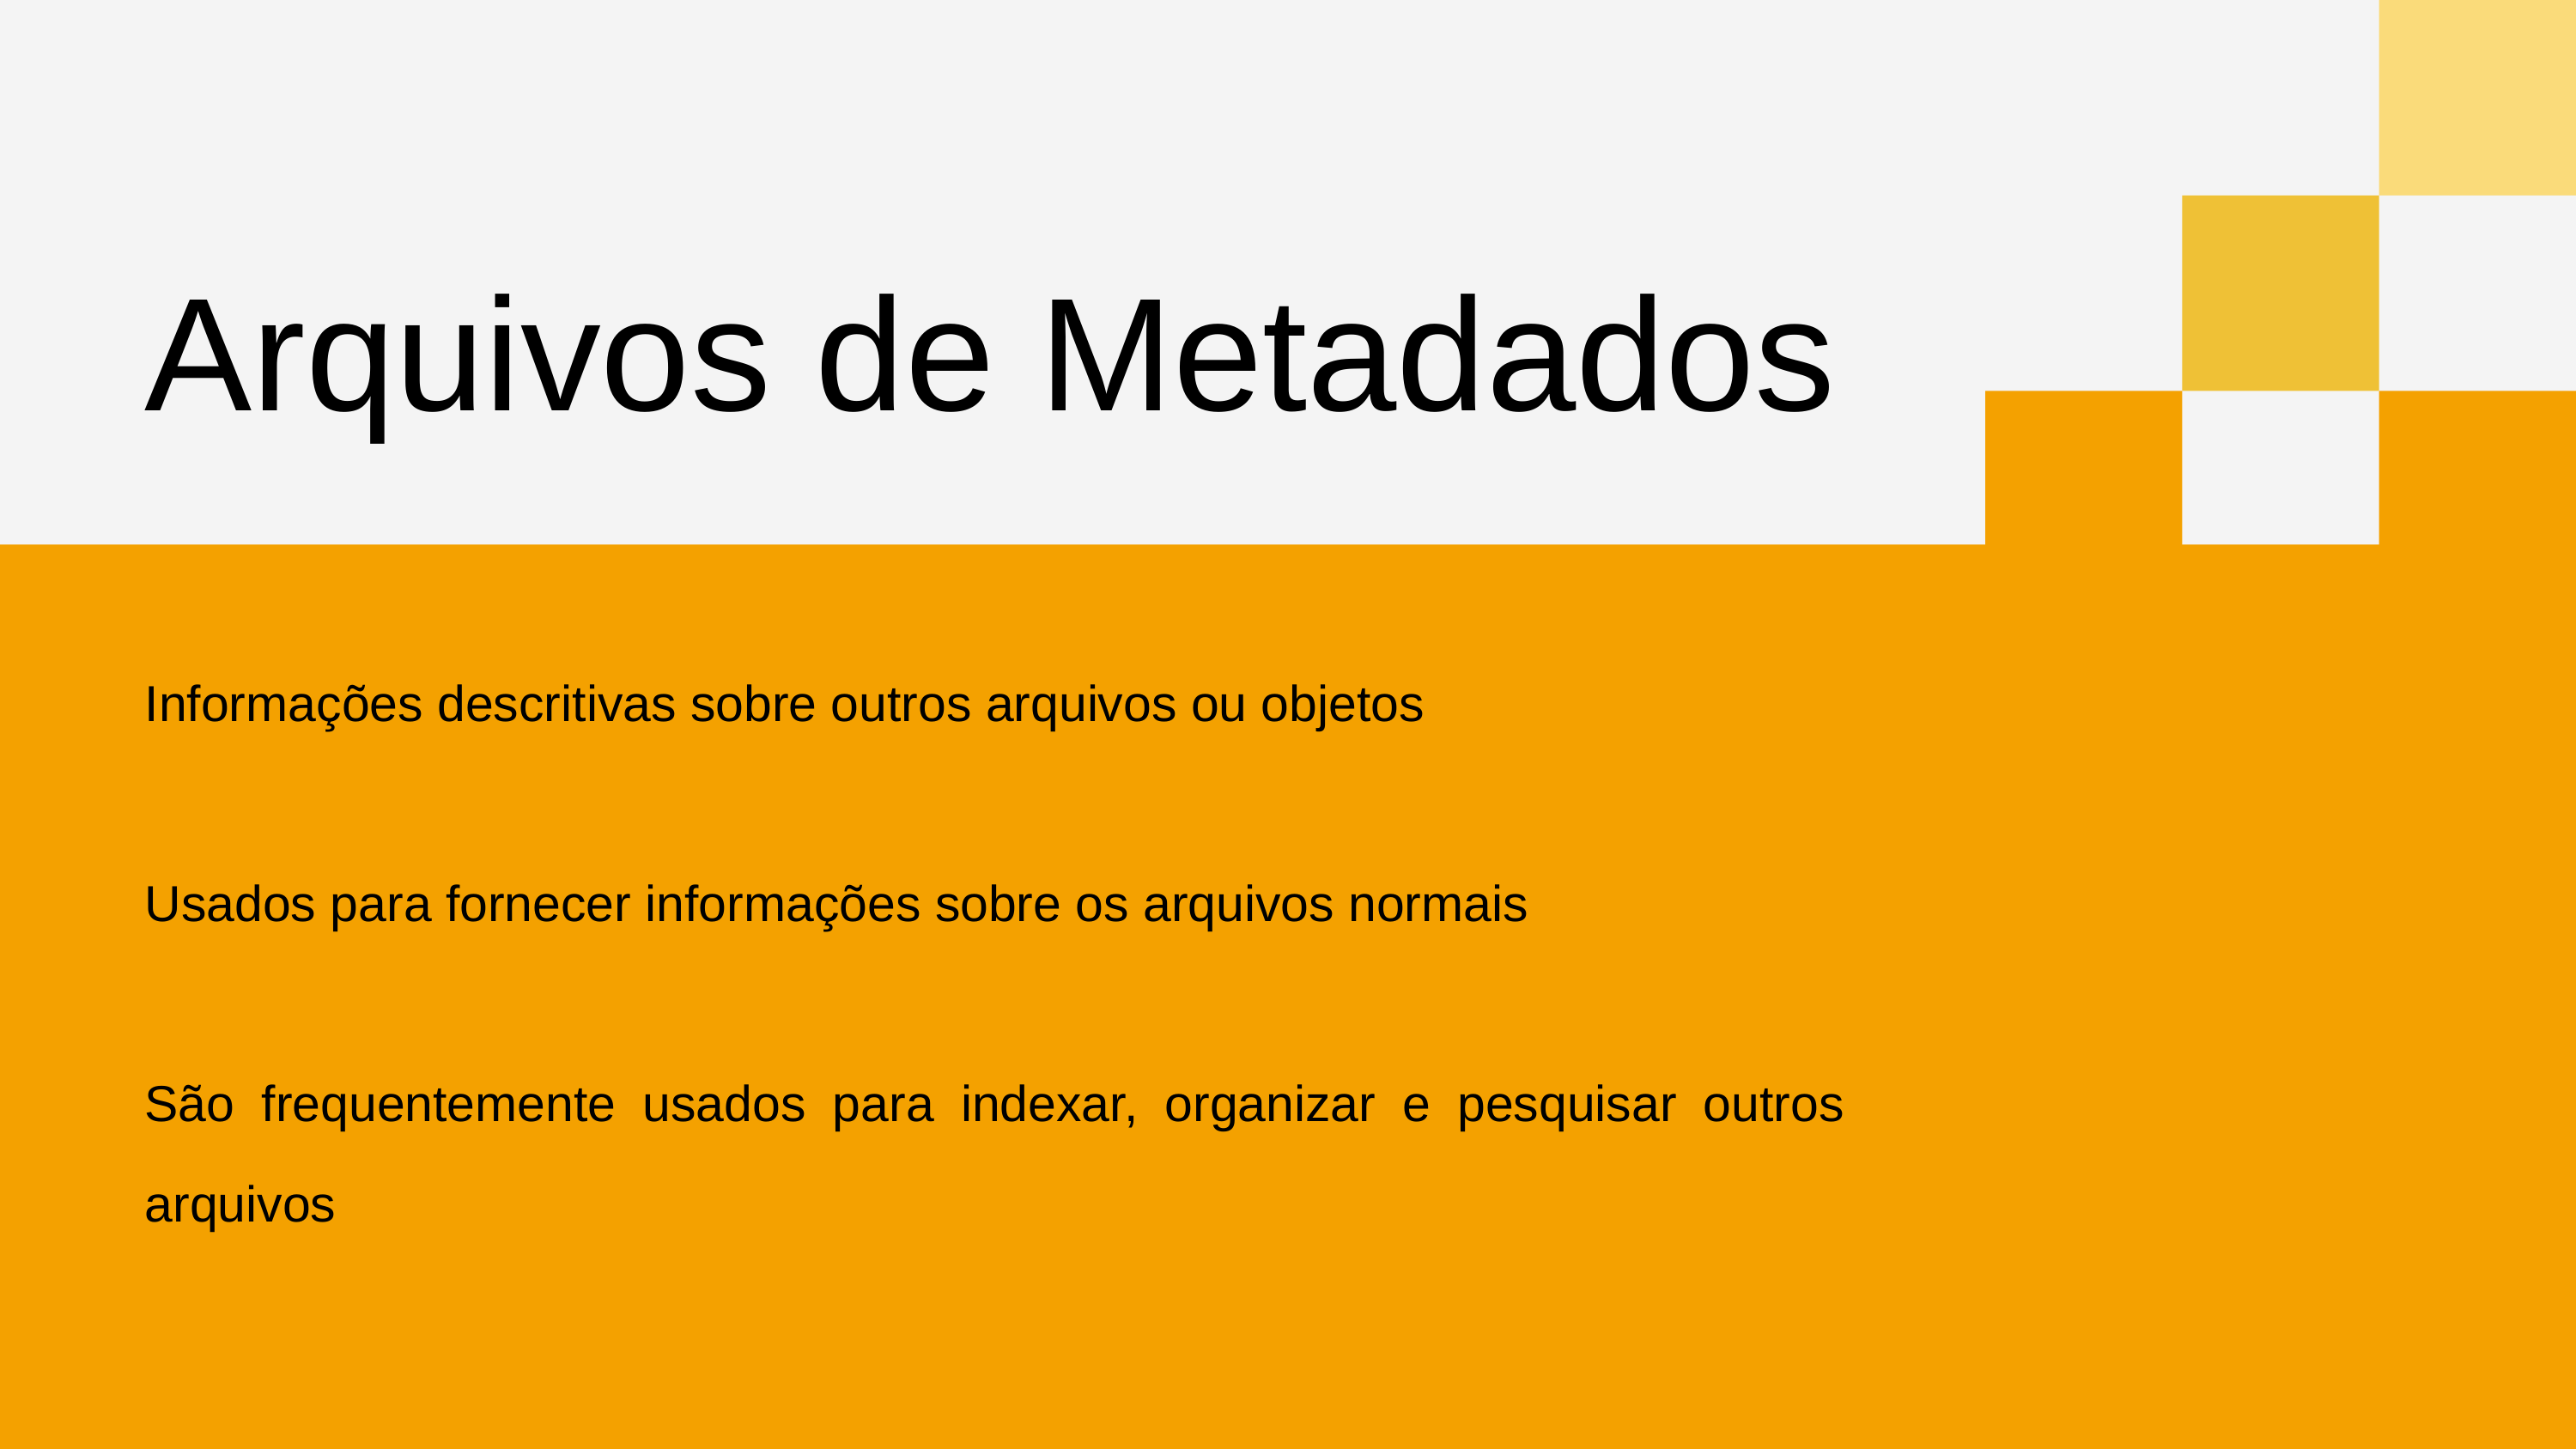

Arquivos de Metadados

Informações descritivas sobre outros arquivos ou objetos

Usados para fornecer informações sobre os arquivos normais

São frequentemente usados para indexar, organizar e pesquisar outros arquivos